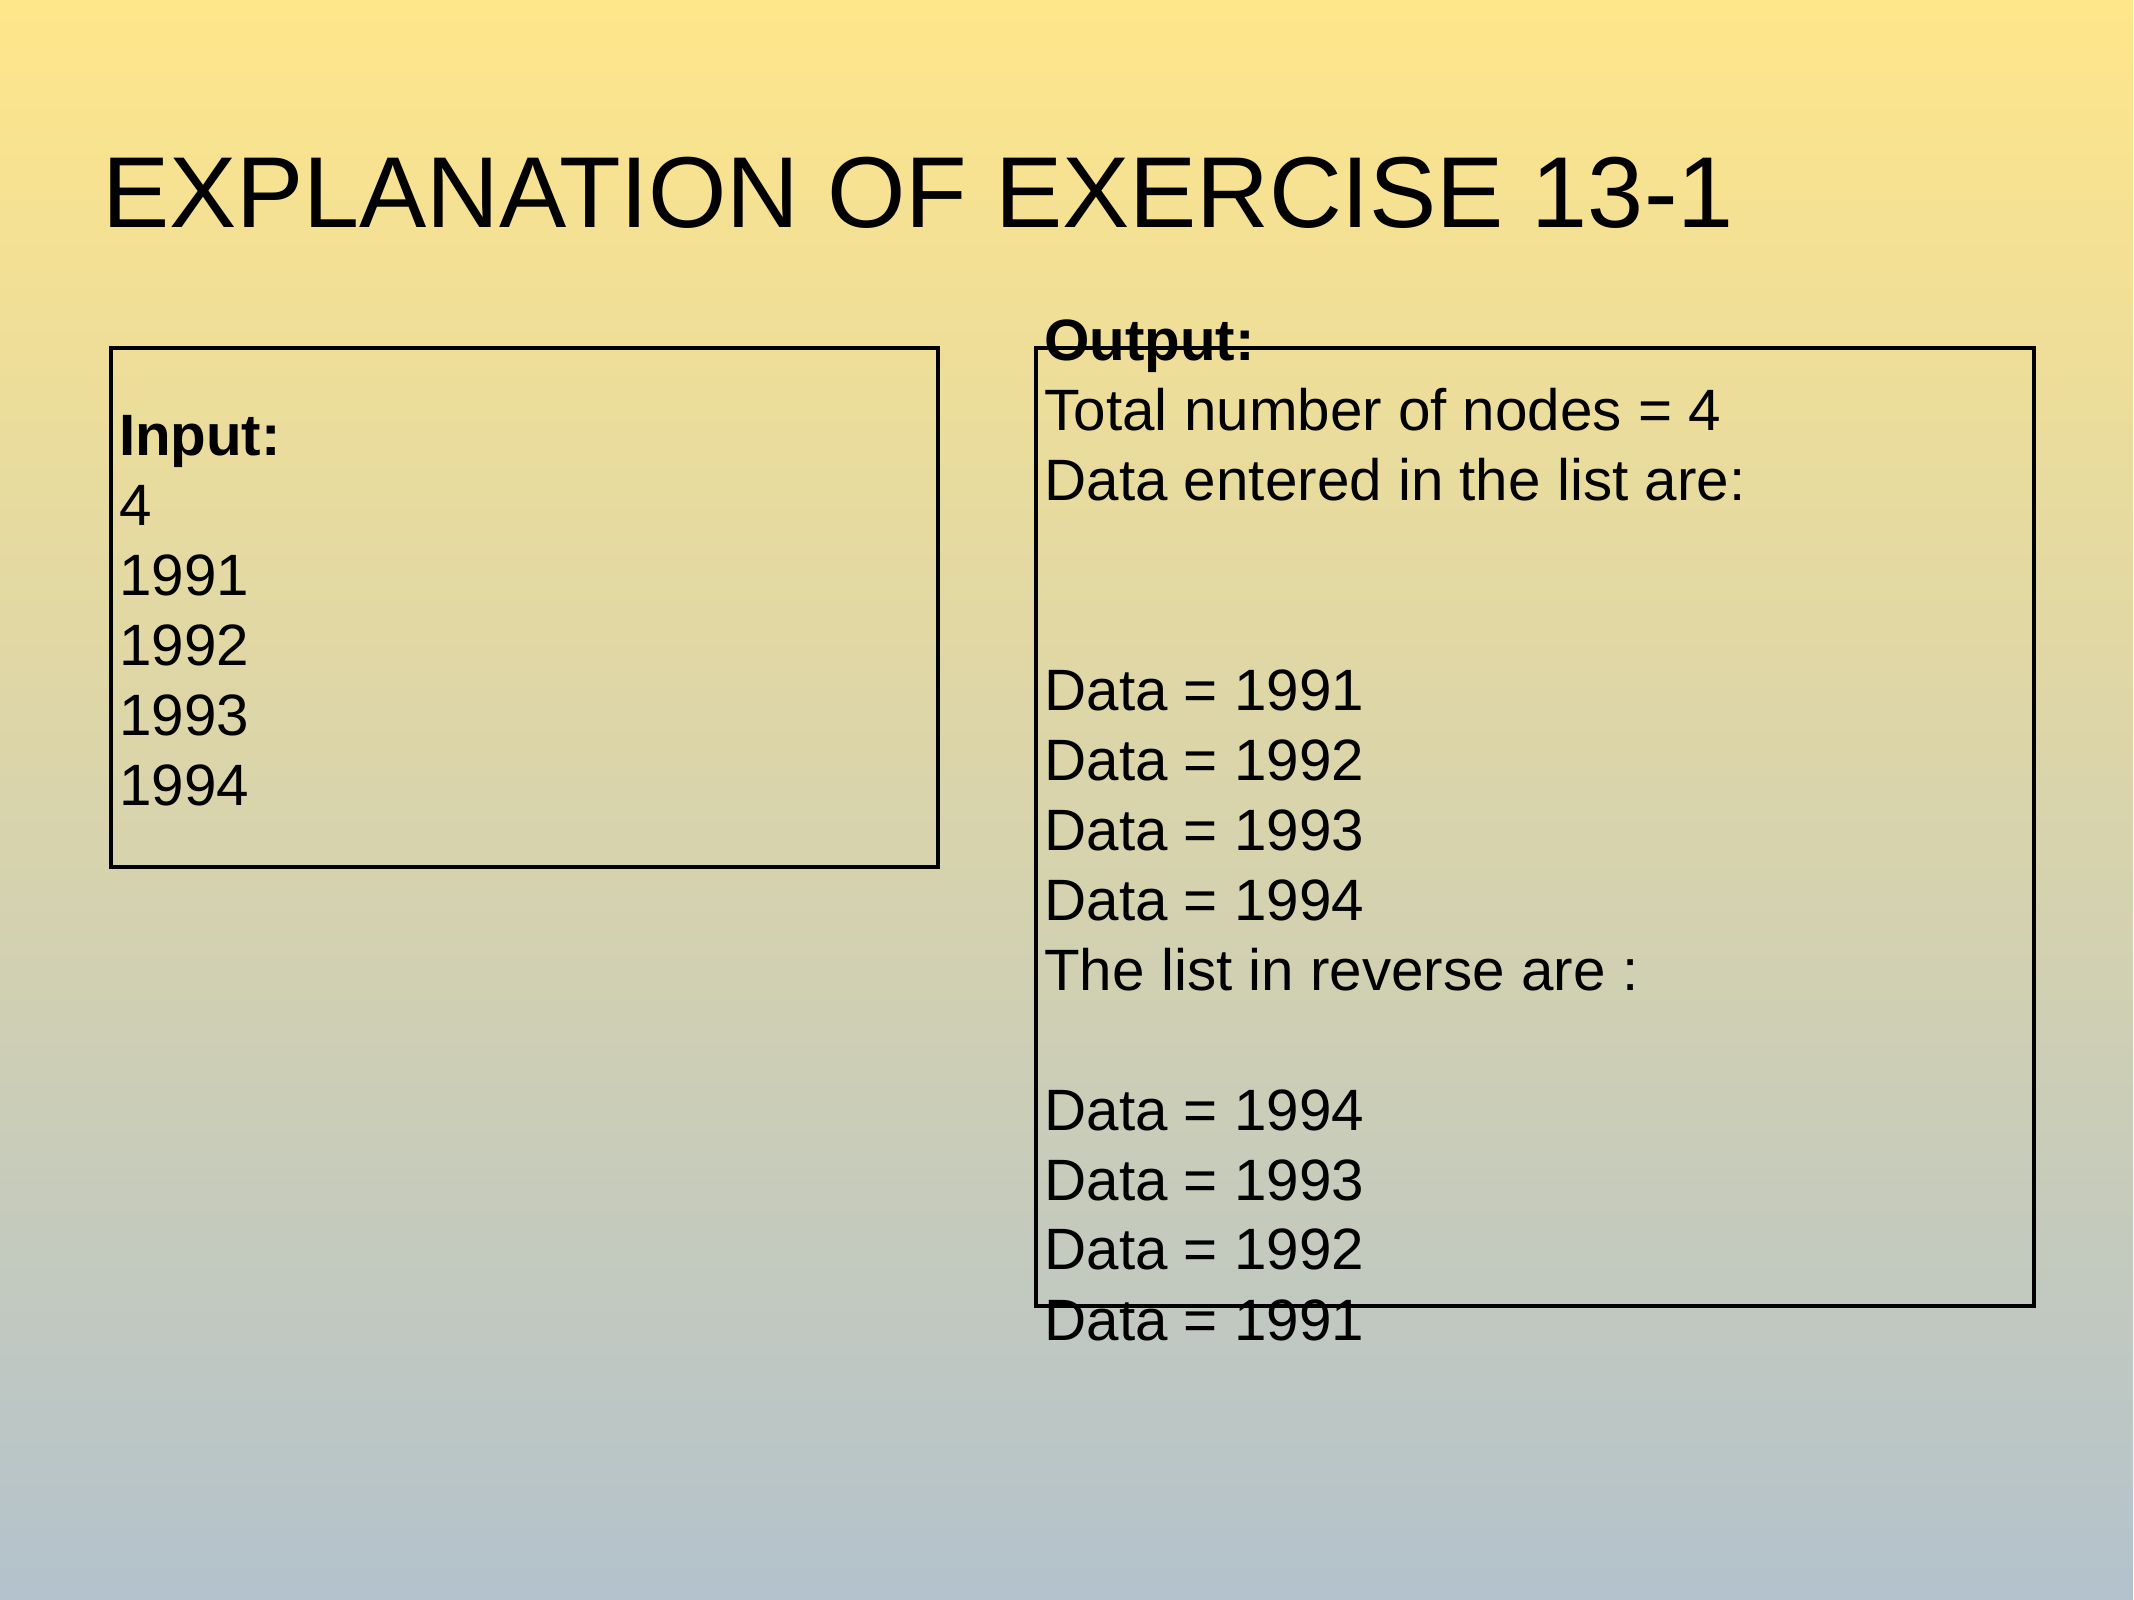

# Explanation of Exercise 13-1

Input:
4
1991
1992
1993
1994
Output:
Total number of nodes = 4
Data entered in the list are:
Data = 1991
Data = 1992
Data = 1993
Data = 1994
The list in reverse are :
Data = 1994
Data = 1993
Data = 1992
Data = 1991
4